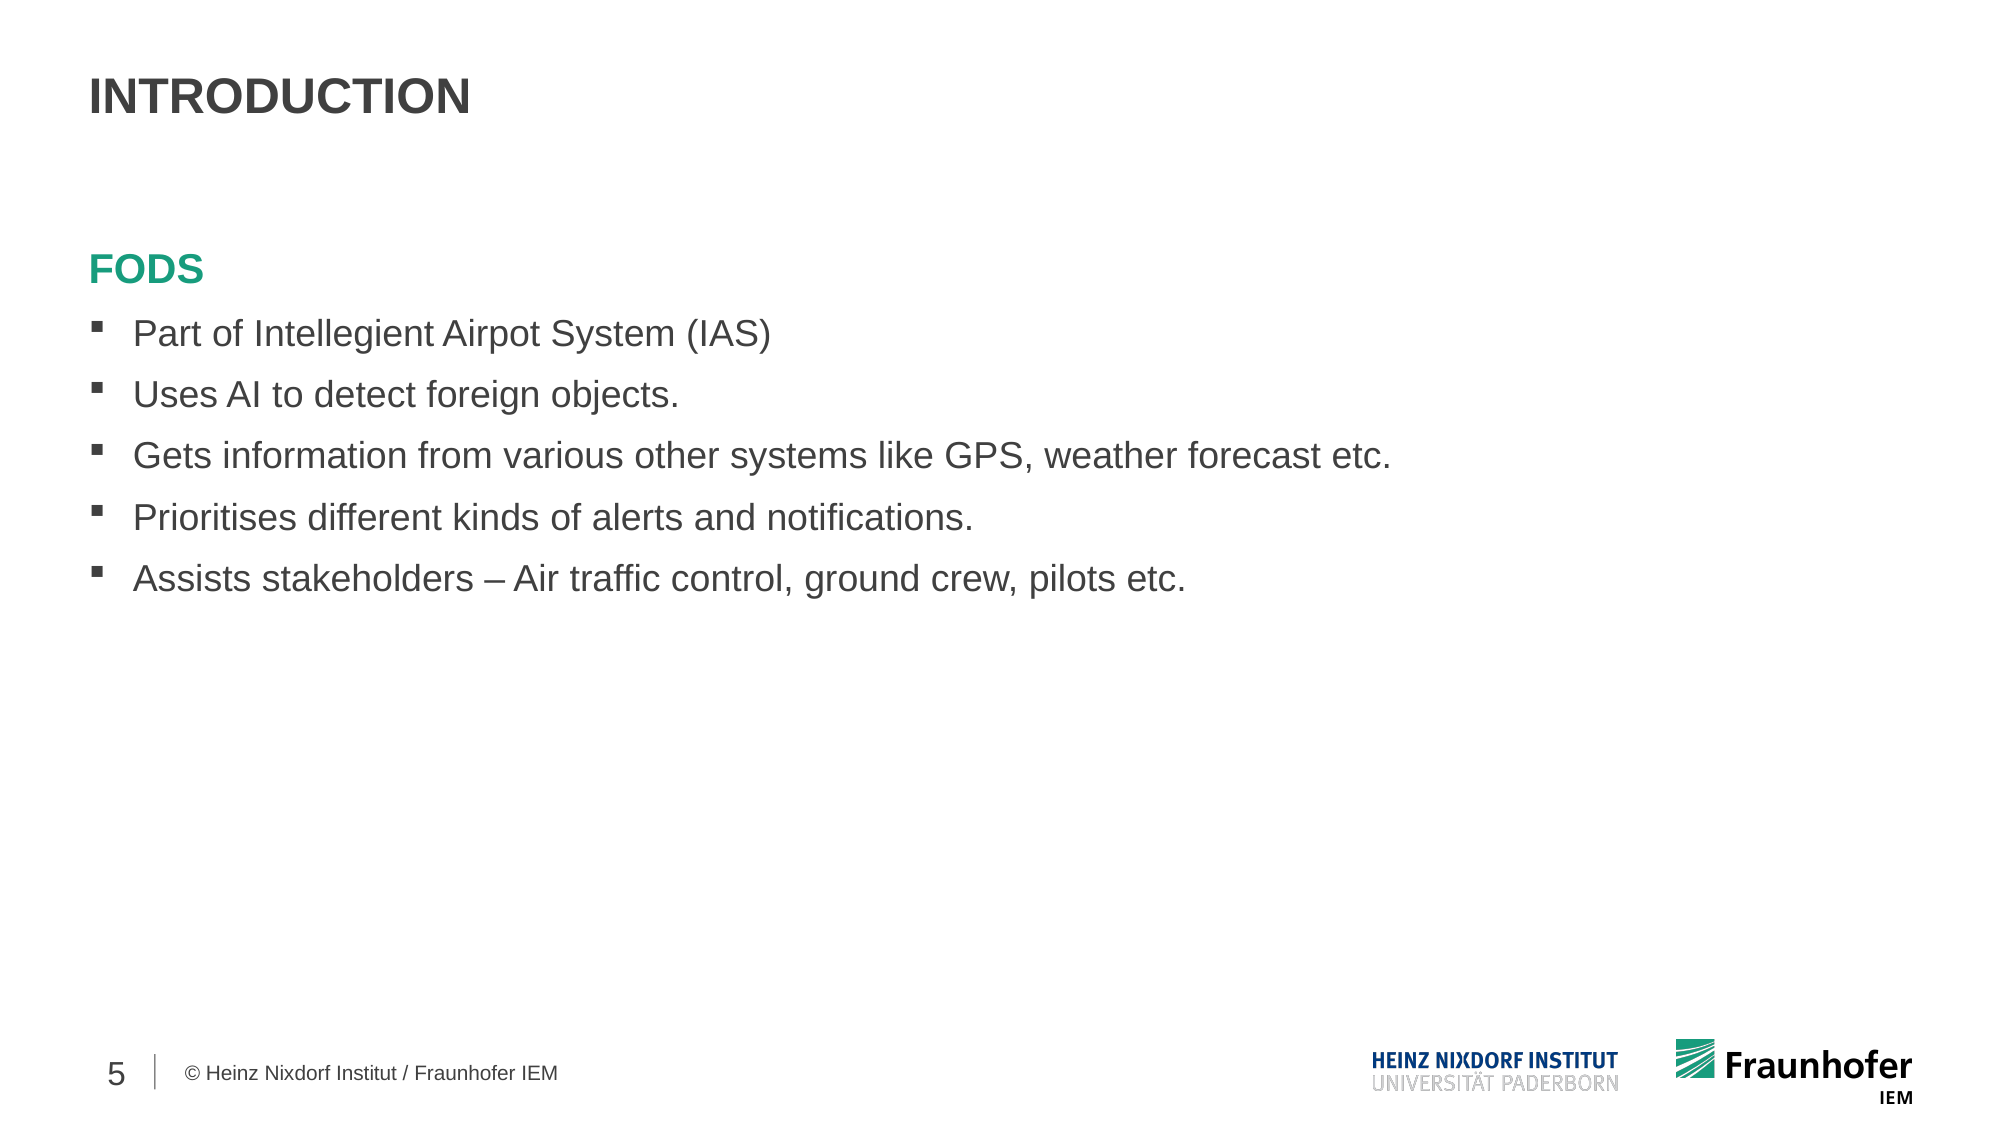

# INTRODUCTION
FODS
Part of Intellegient Airpot System (IAS)
Uses AI to detect foreign objects.
Gets information from various other systems like GPS, weather forecast etc.
Prioritises different kinds of alerts and notifications.
Assists stakeholders – Air traffic control, ground crew, pilots etc.

5
© Heinz Nixdorf Institut / Fraunhofer IEM